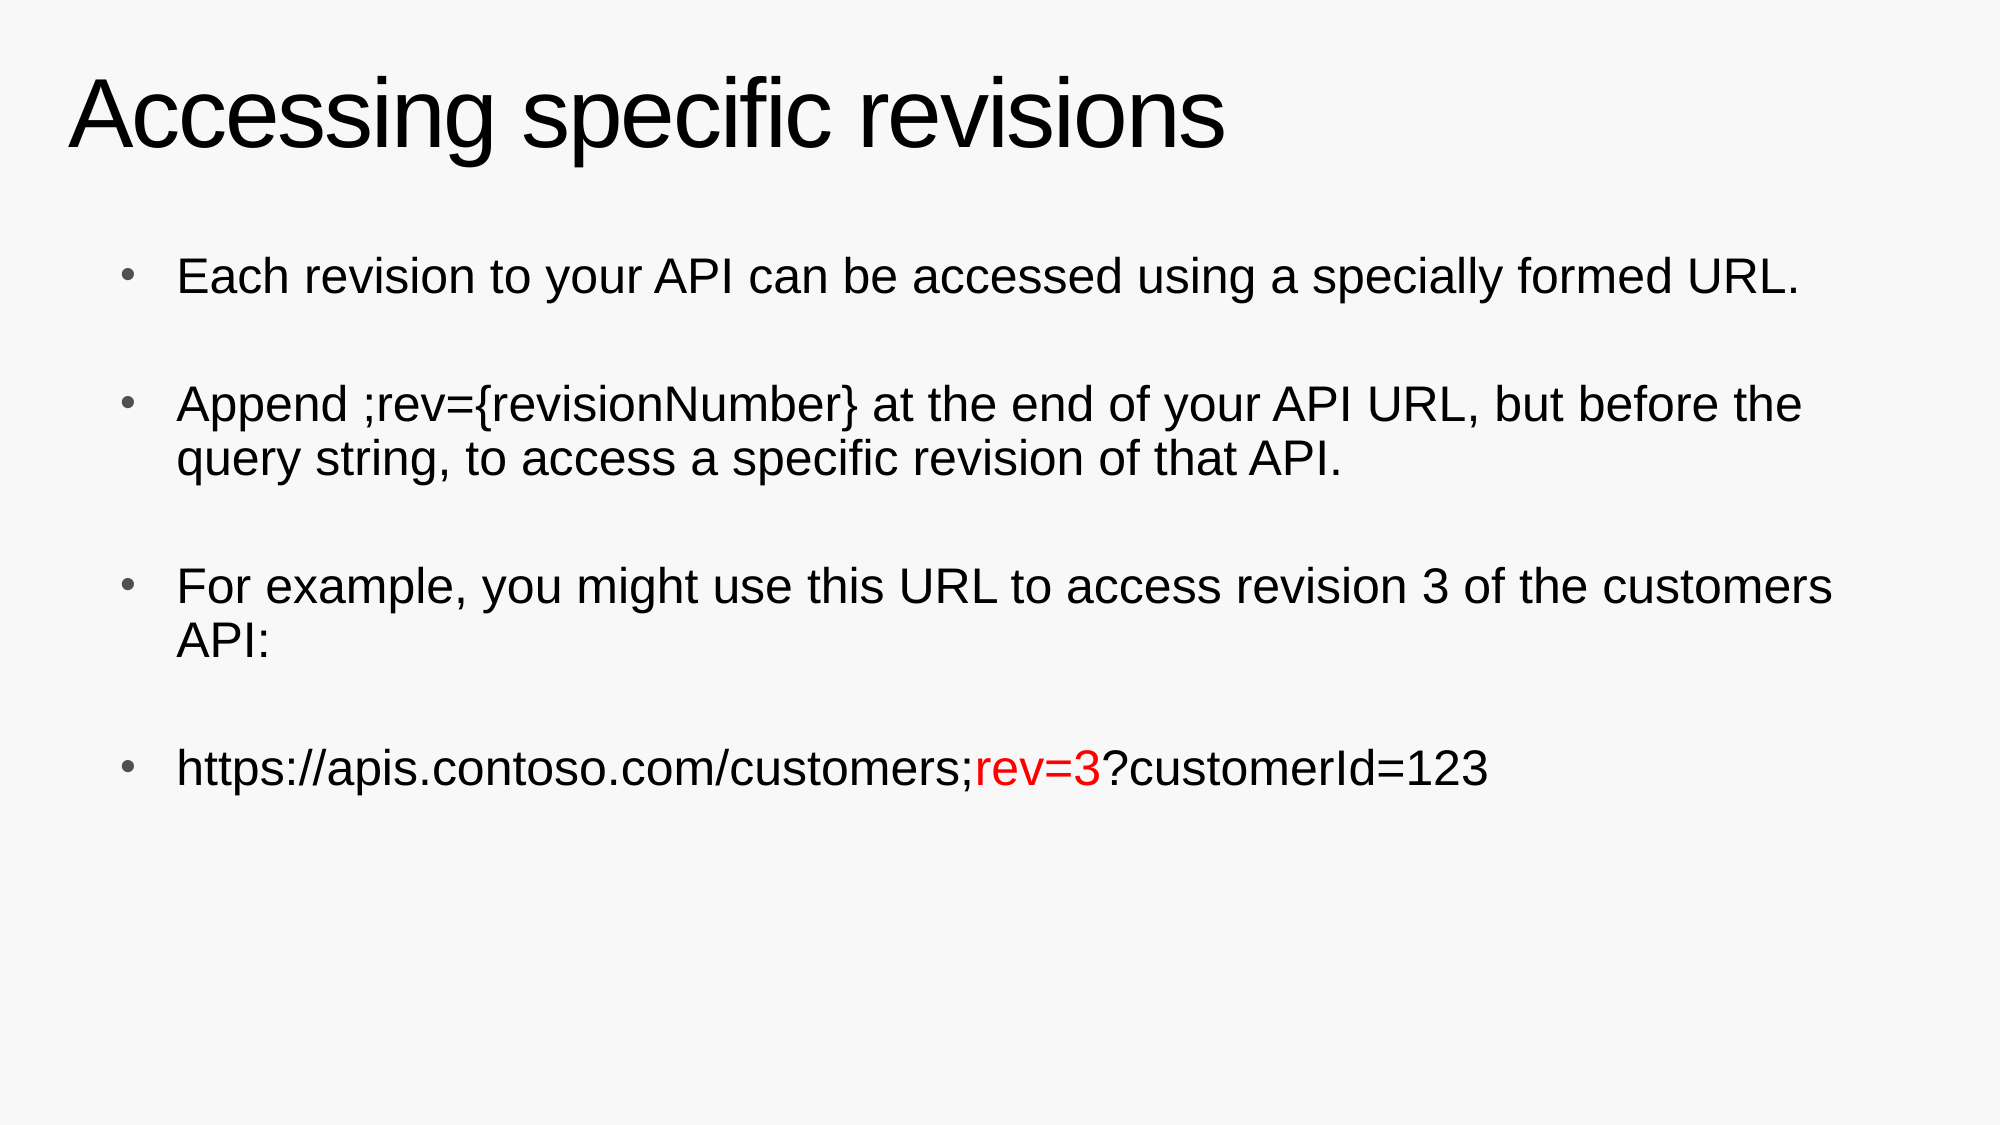

# Accessing specific revisions
Each revision to your API can be accessed using a specially formed URL.

Append ;rev={revisionNumber} at the end of your API URL, but before the query string, to access a specific revision of that API.

For example, you might use this URL to access revision 3 of the customers API:

https://apis.contoso.com/customers;rev=3?customerId=123